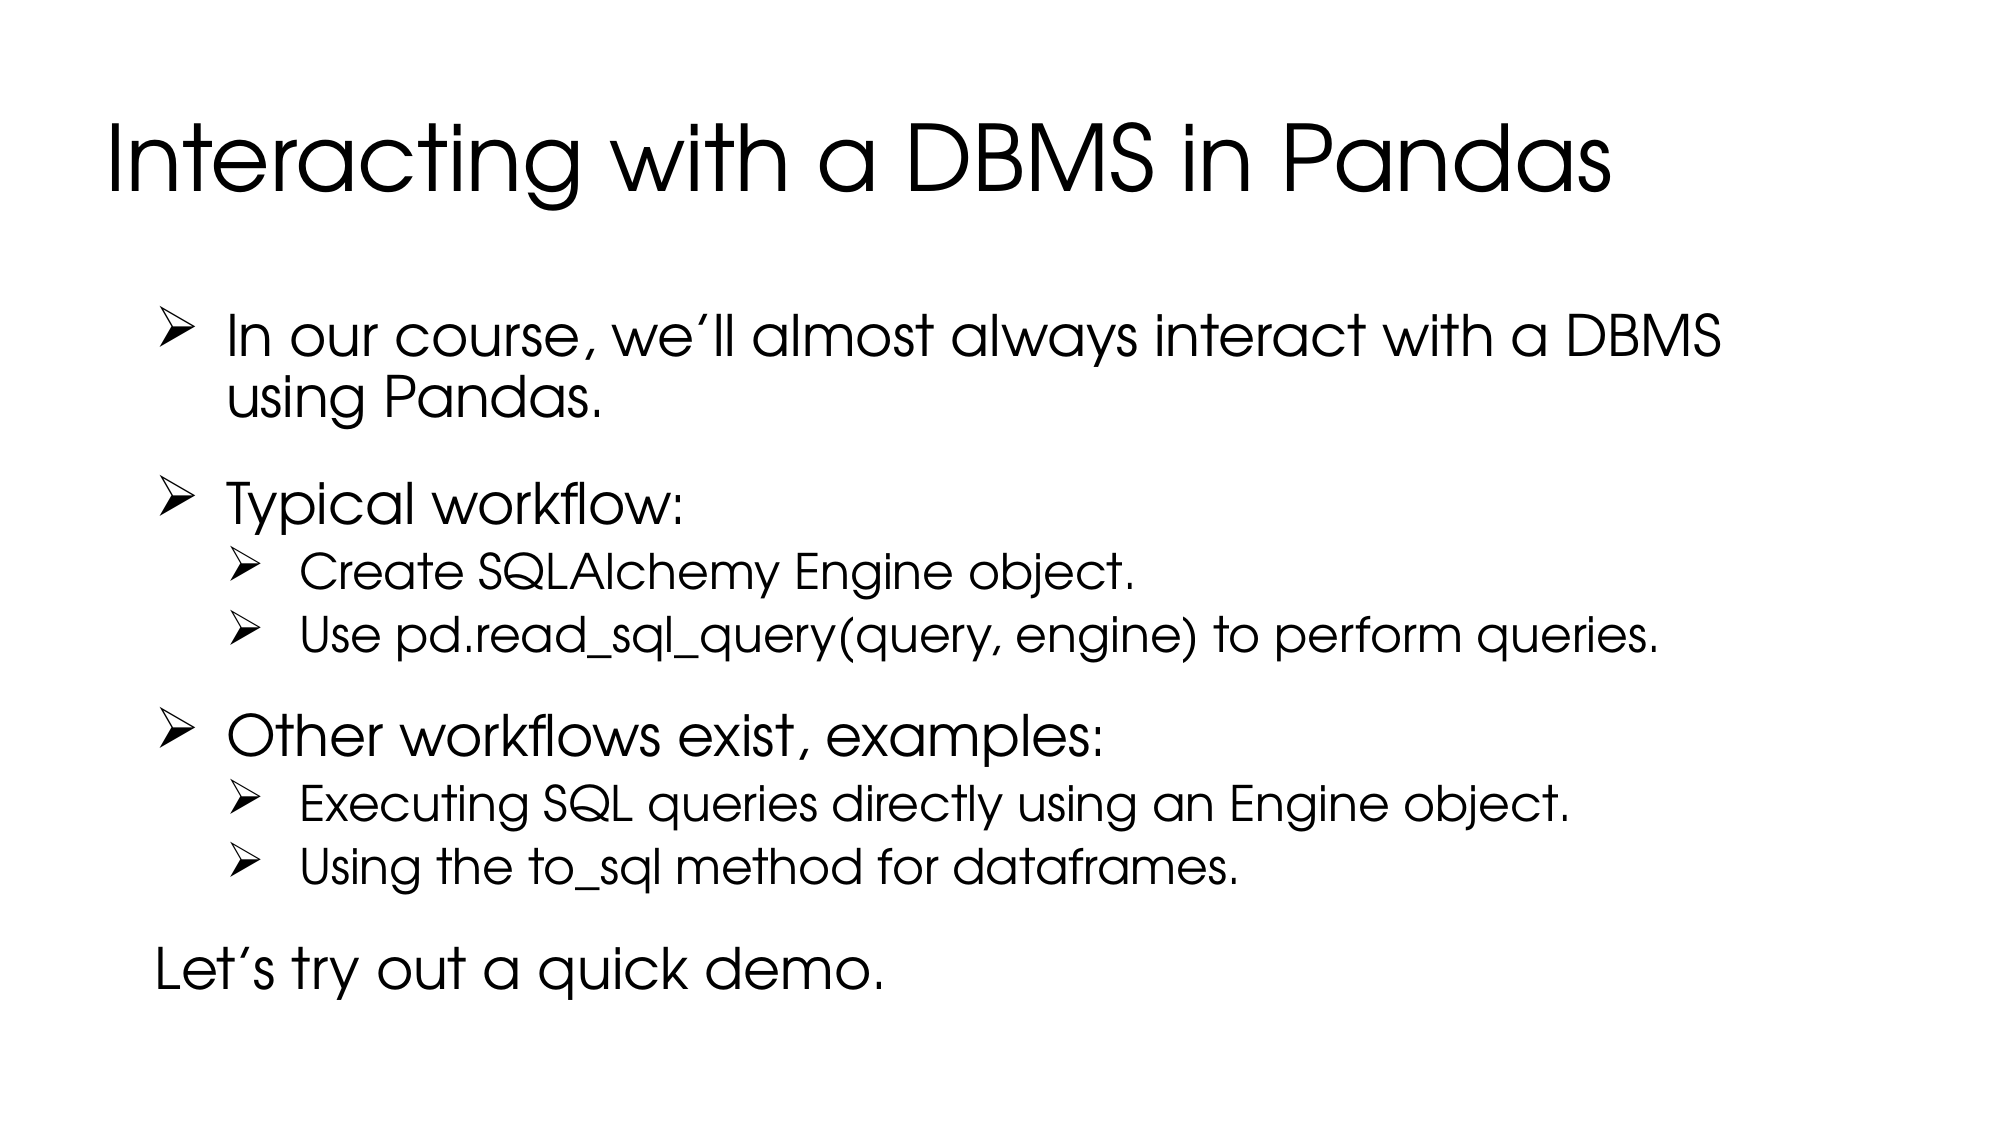

# Interacting with a DBMS in Pandas
In our course, we’ll almost always interact with a DBMS using Pandas.
Typical workflow:
Create SQLAlchemy Engine object.
Use pd.read_sql_query(query, engine) to perform queries.
Other workflows exist, examples:
Executing SQL queries directly using an Engine object.
Using the to_sql method for dataframes.
Let’s try out a quick demo.